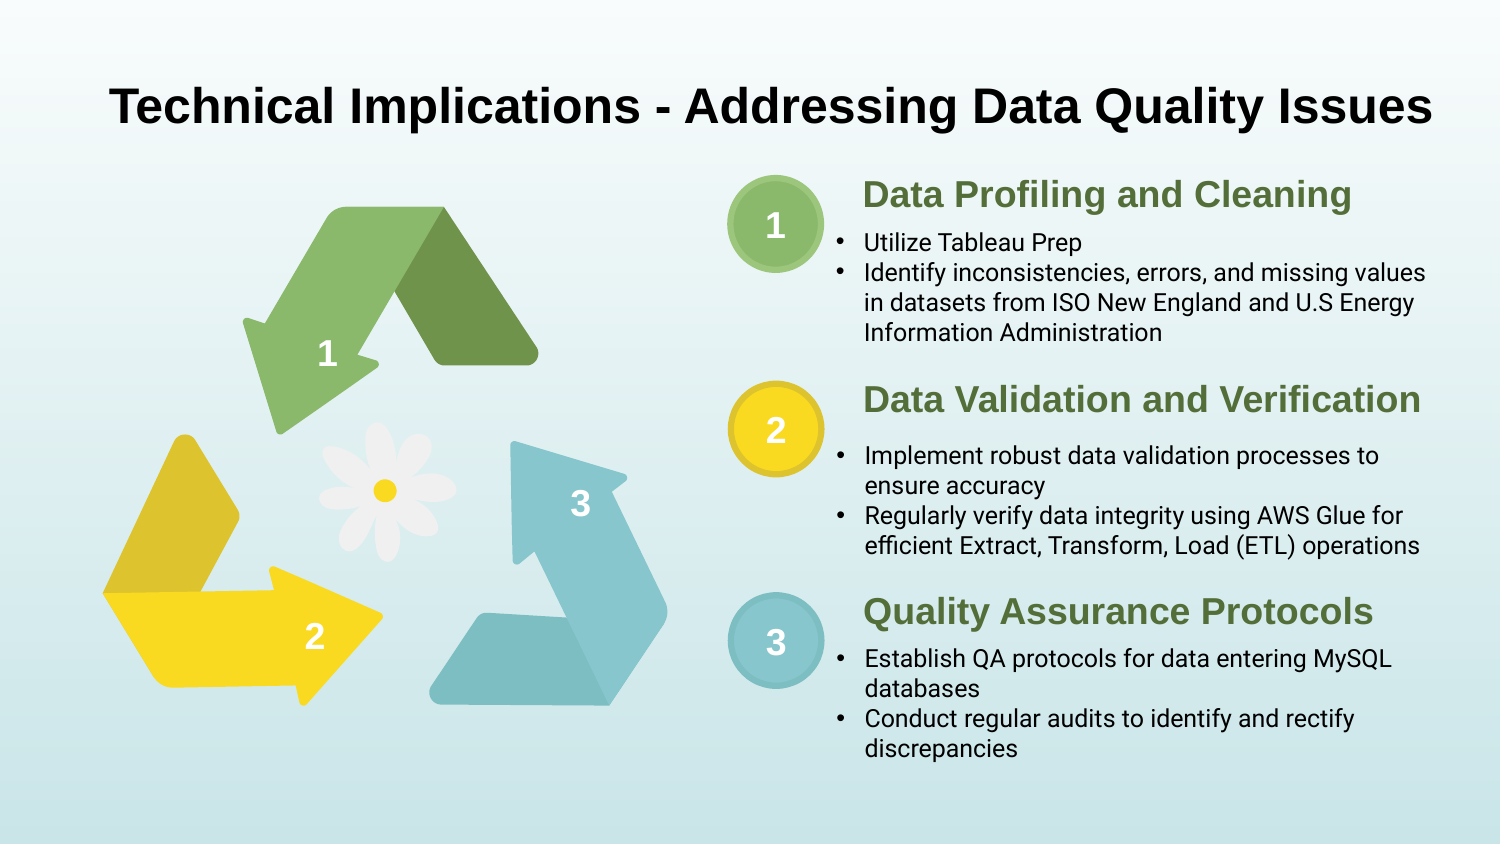

# Technical Implications - Addressing Data Quality Issues
Data Profiling and Cleaning
1
Utilize Tableau Prep
Identify inconsistencies, errors, and missing values in datasets from ISO New England and U.S Energy Information Administration

1
3
2
Data Validation and Verification
2
Implement robust data validation processes to ensure accuracy
Regularly verify data integrity using AWS Glue for efficient Extract, Transform, Load (ETL) operations
Quality Assurance Protocols
3
Establish QA protocols for data entering MySQL databases
Conduct regular audits to identify and rectify discrepancies